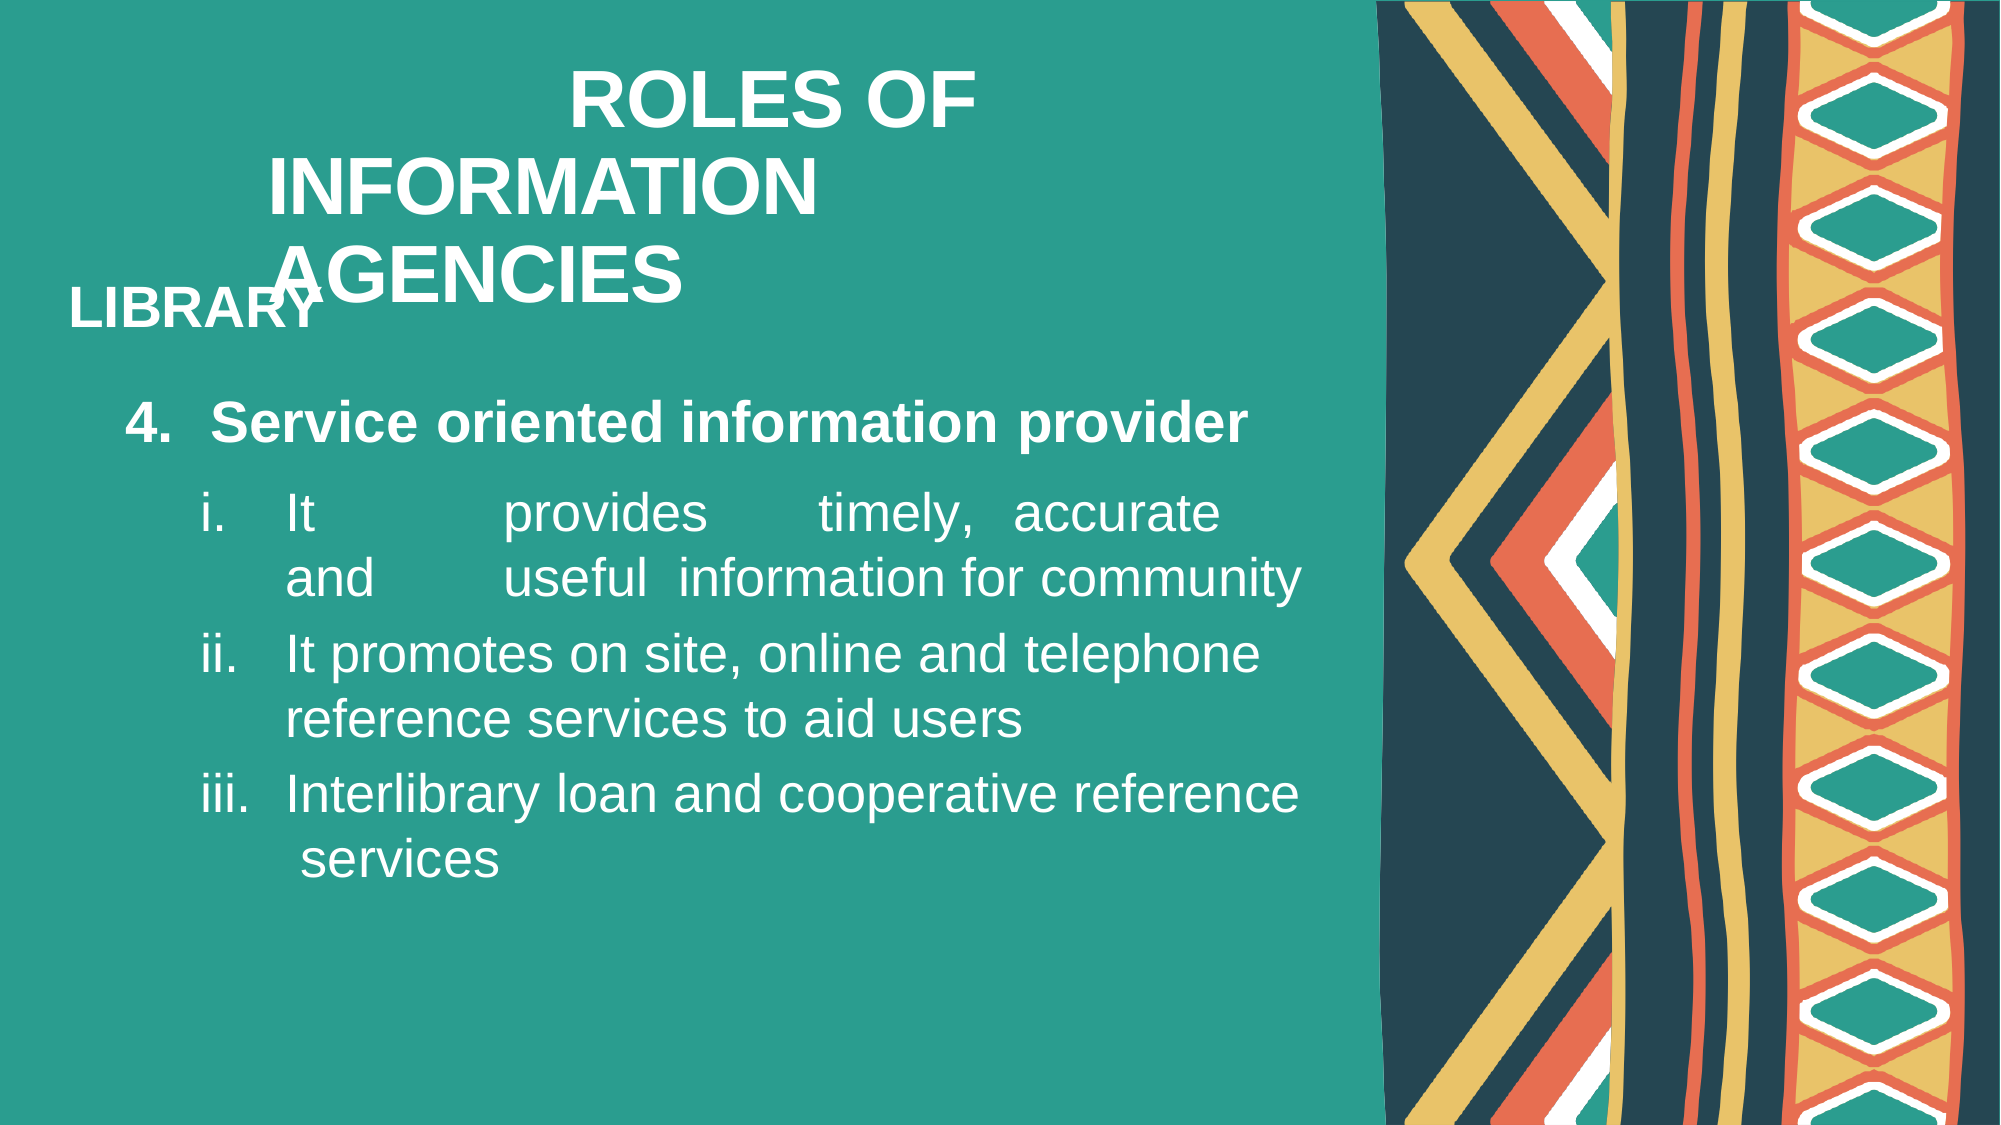

# ROLES OF  INFORMATION AGENCIES
LIBRARY
Service oriented information provider
It	provides	timely,	accurate	and	useful  information for community
It promotes on site, online and telephone  reference services to aid users
Interlibrary loan and cooperative reference  services